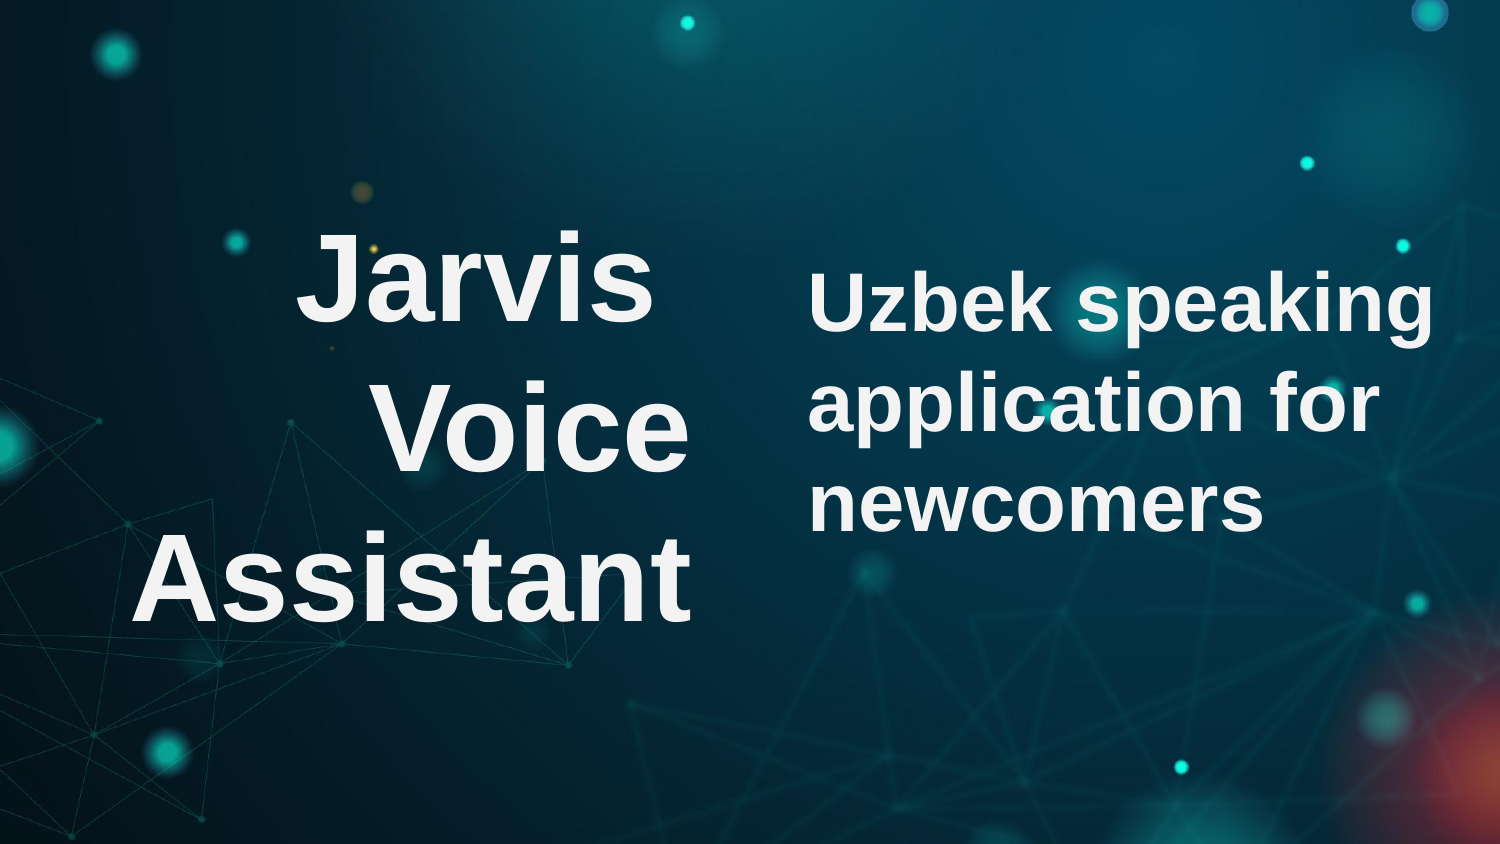

# Jarvis  Voice Assistant
Uzbek speaking application for newcomers